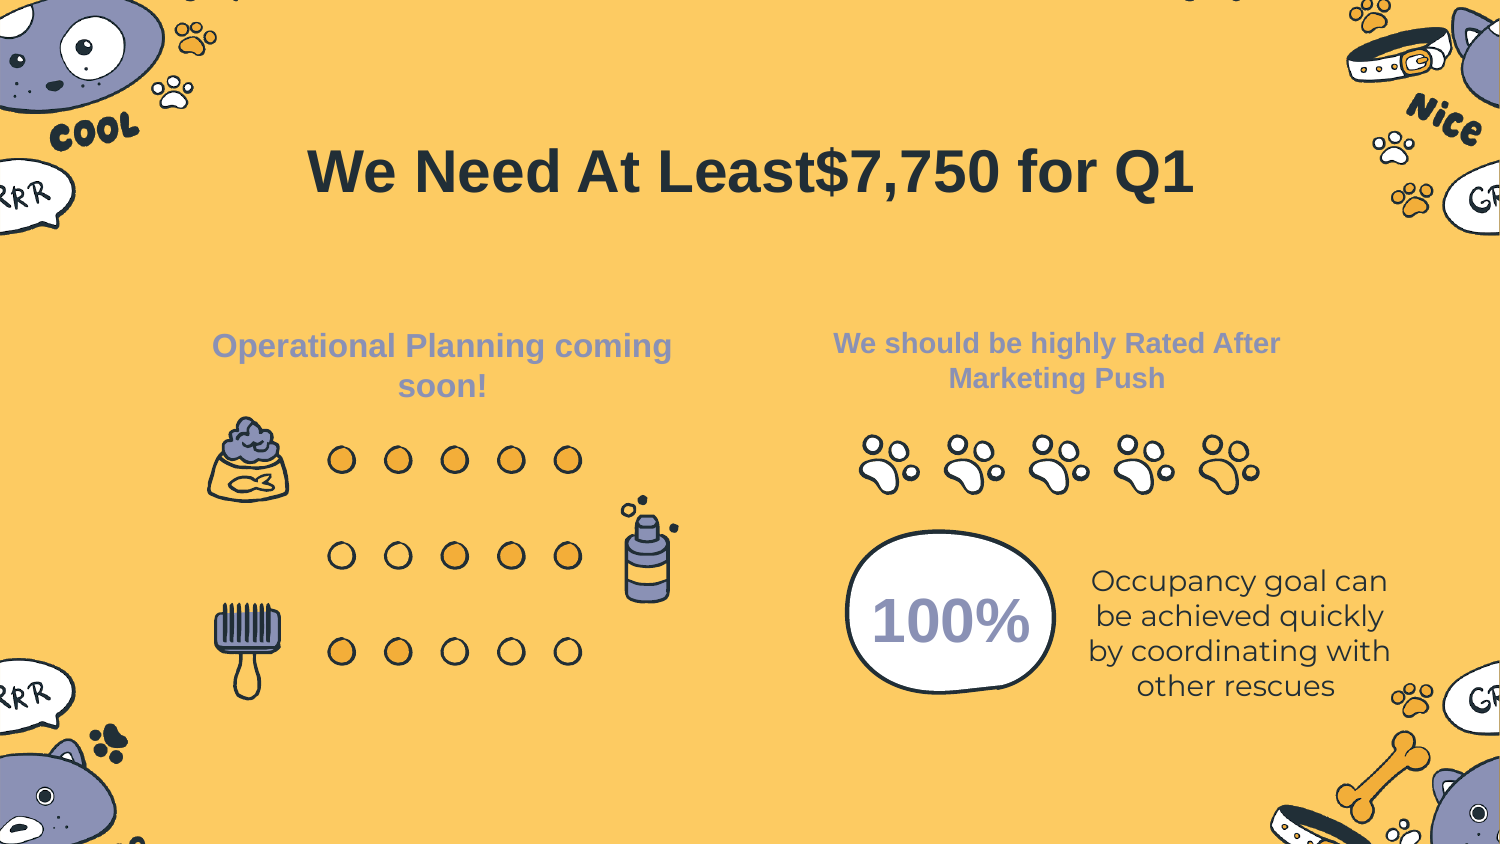

# We Need At Least$7,750 for Q1
Operational Planning coming soon!
We should be highly Rated After Marketing Push

100%
Occupancy goal can be achieved quickly by coordinating with other rescues